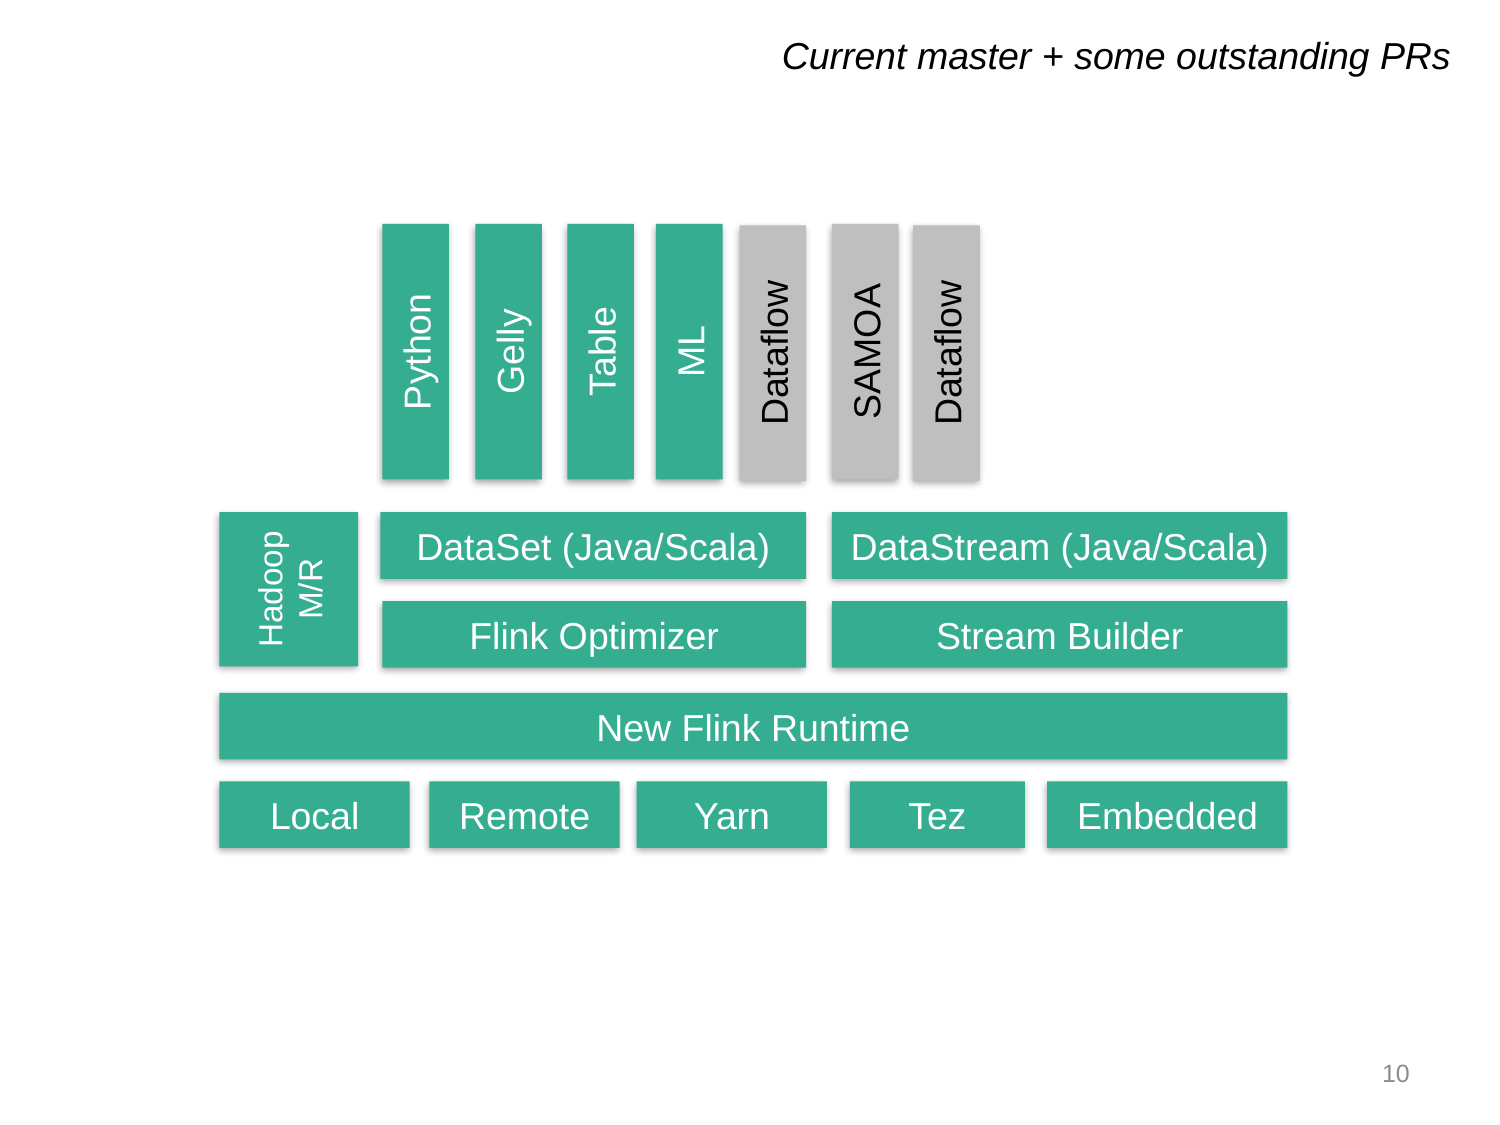

Current master + some outstanding PRs
Gelly
SAMOA
ML
Python
Table
Dataflow
Dataflow
DataSet (Java/Scala)
DataStream (Java/Scala)
Hadoop M/R
Flink Optimizer
Stream Builder
New Flink Runtime
Local
Remote
Yarn
Tez
Embedded
10